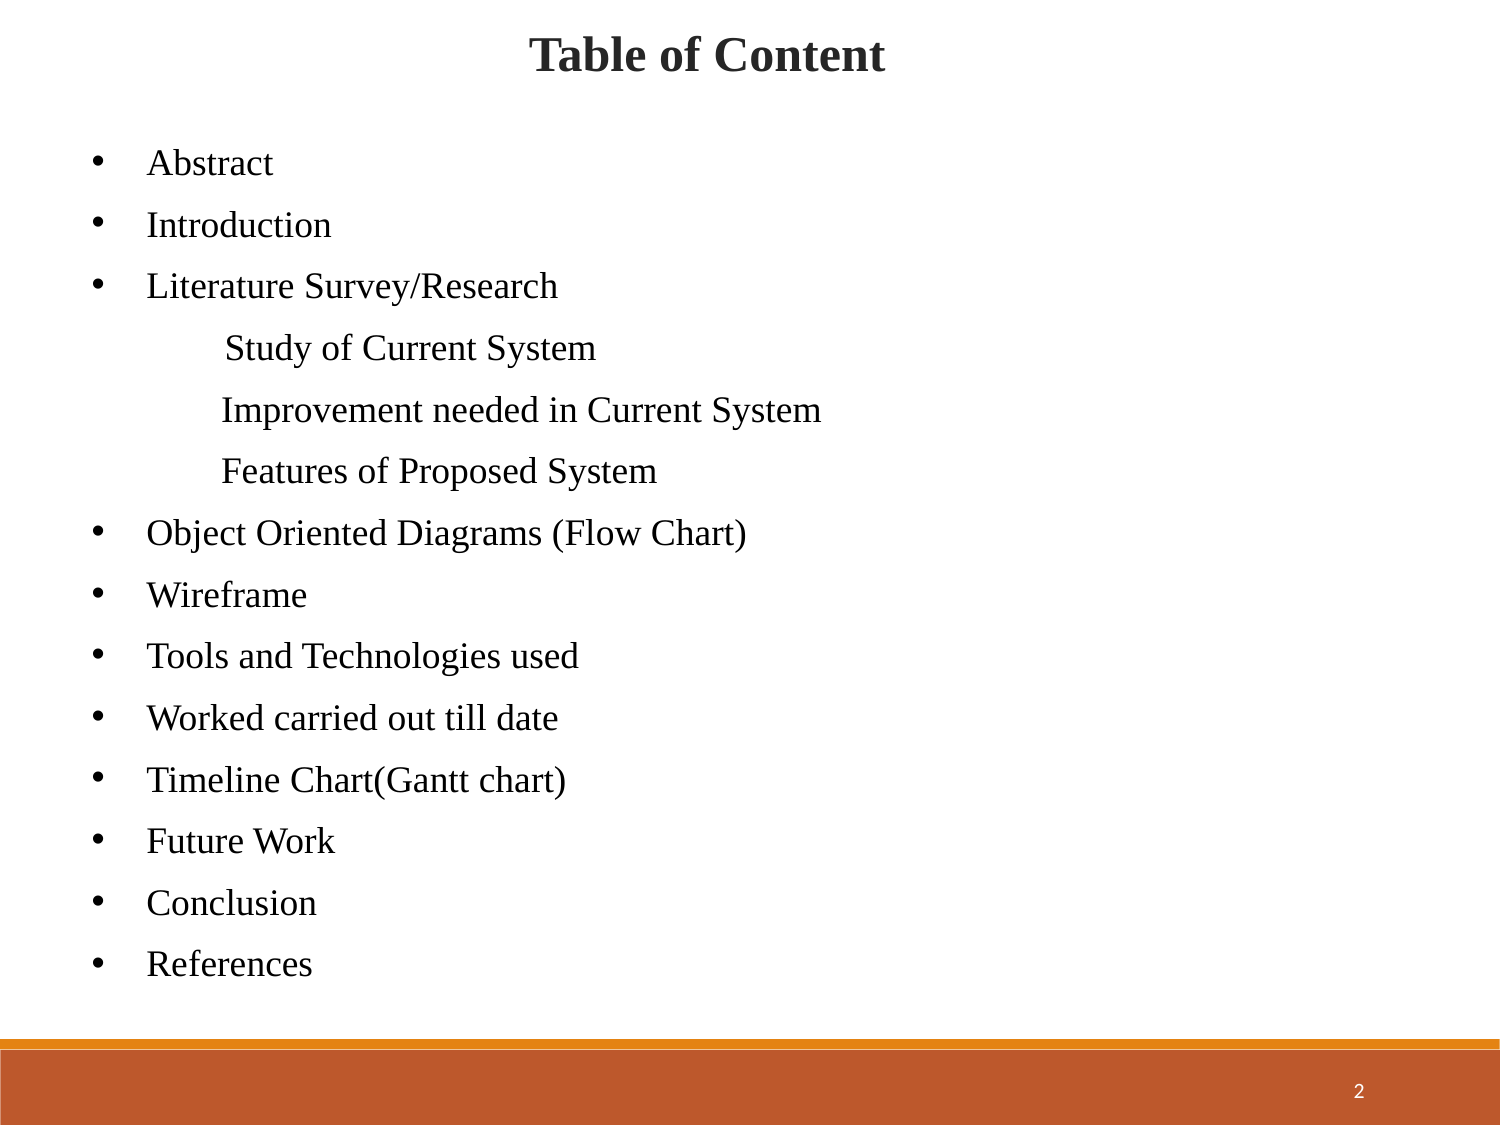

Table of Content

Abstract
Introduction
Literature Survey/Research
              Study of Current System
Improvement needed in Current System
Features of Proposed System
Object Oriented Diagrams (Flow Chart)
Wireframe
Tools and Technologies used
Worked carried out till date
Timeline Chart(Gantt chart)
Future Work
Conclusion
References
2